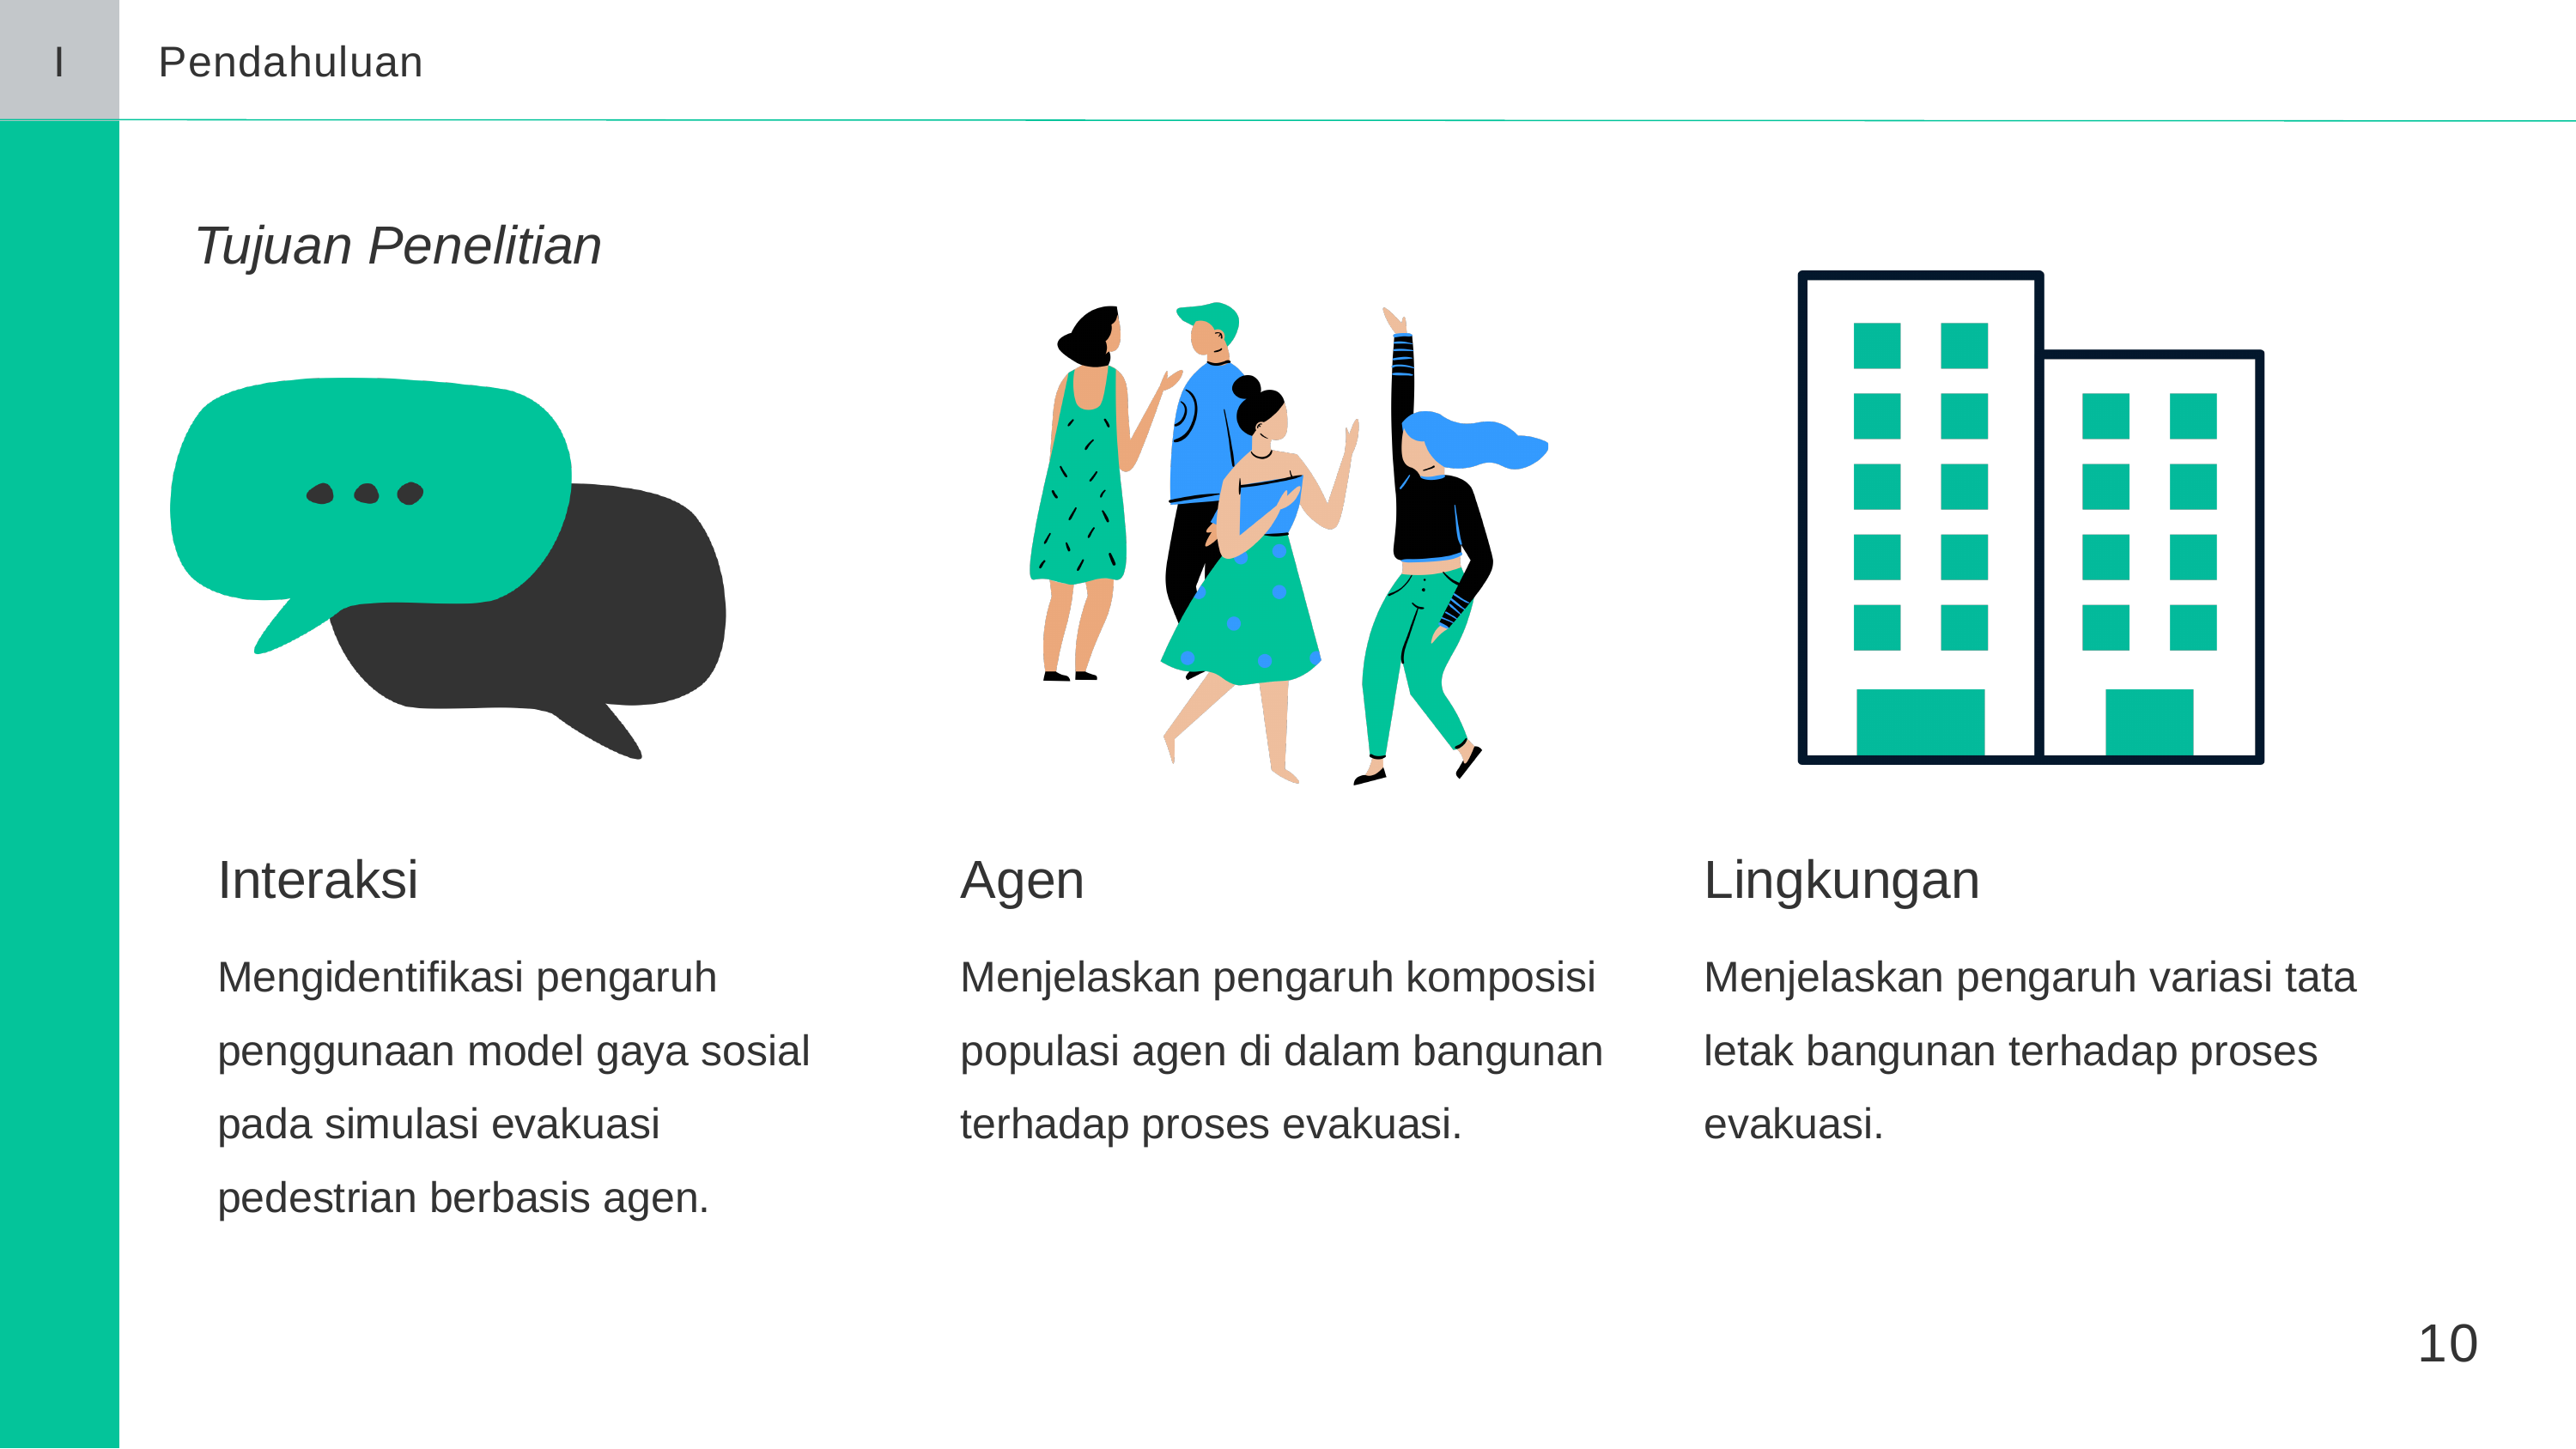

I
Pendahuluan

Tujuan Penelitian

Interaksi
Agen
Lingkungan
Mengidentifikasi pengaruh penggunaan model gaya sosial pada simulasi evakuasi pedestrian berbasis agen.
Menjelaskan pengaruh komposisi populasi agen di dalam bangunan terhadap proses evakuasi.
Menjelaskan pengaruh variasi tata letak bangunan terhadap proses evakuasi.
10